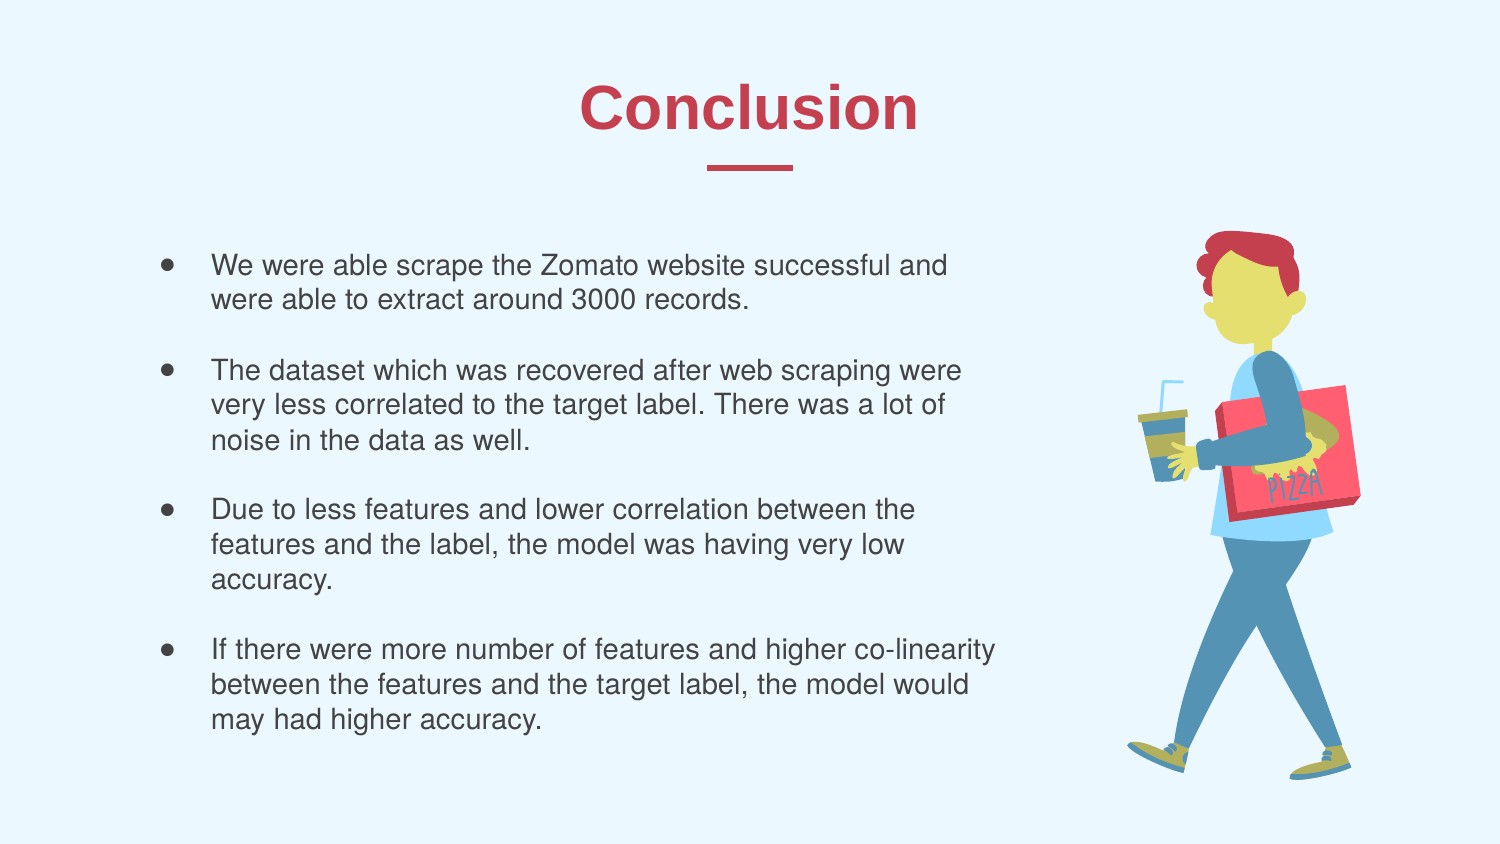

# Conclusion
We were able scrape the Zomato website successful and were able to extract around 3000 records.

The dataset which was recovered after web scraping were very less correlated to the target label. There was a lot of noise in the data as well.

Due to less features and lower correlation between the features and the label, the model was having very low accuracy.

If there were more number of features and higher co-linearity between the features and the target label, the model would may had higher accuracy.